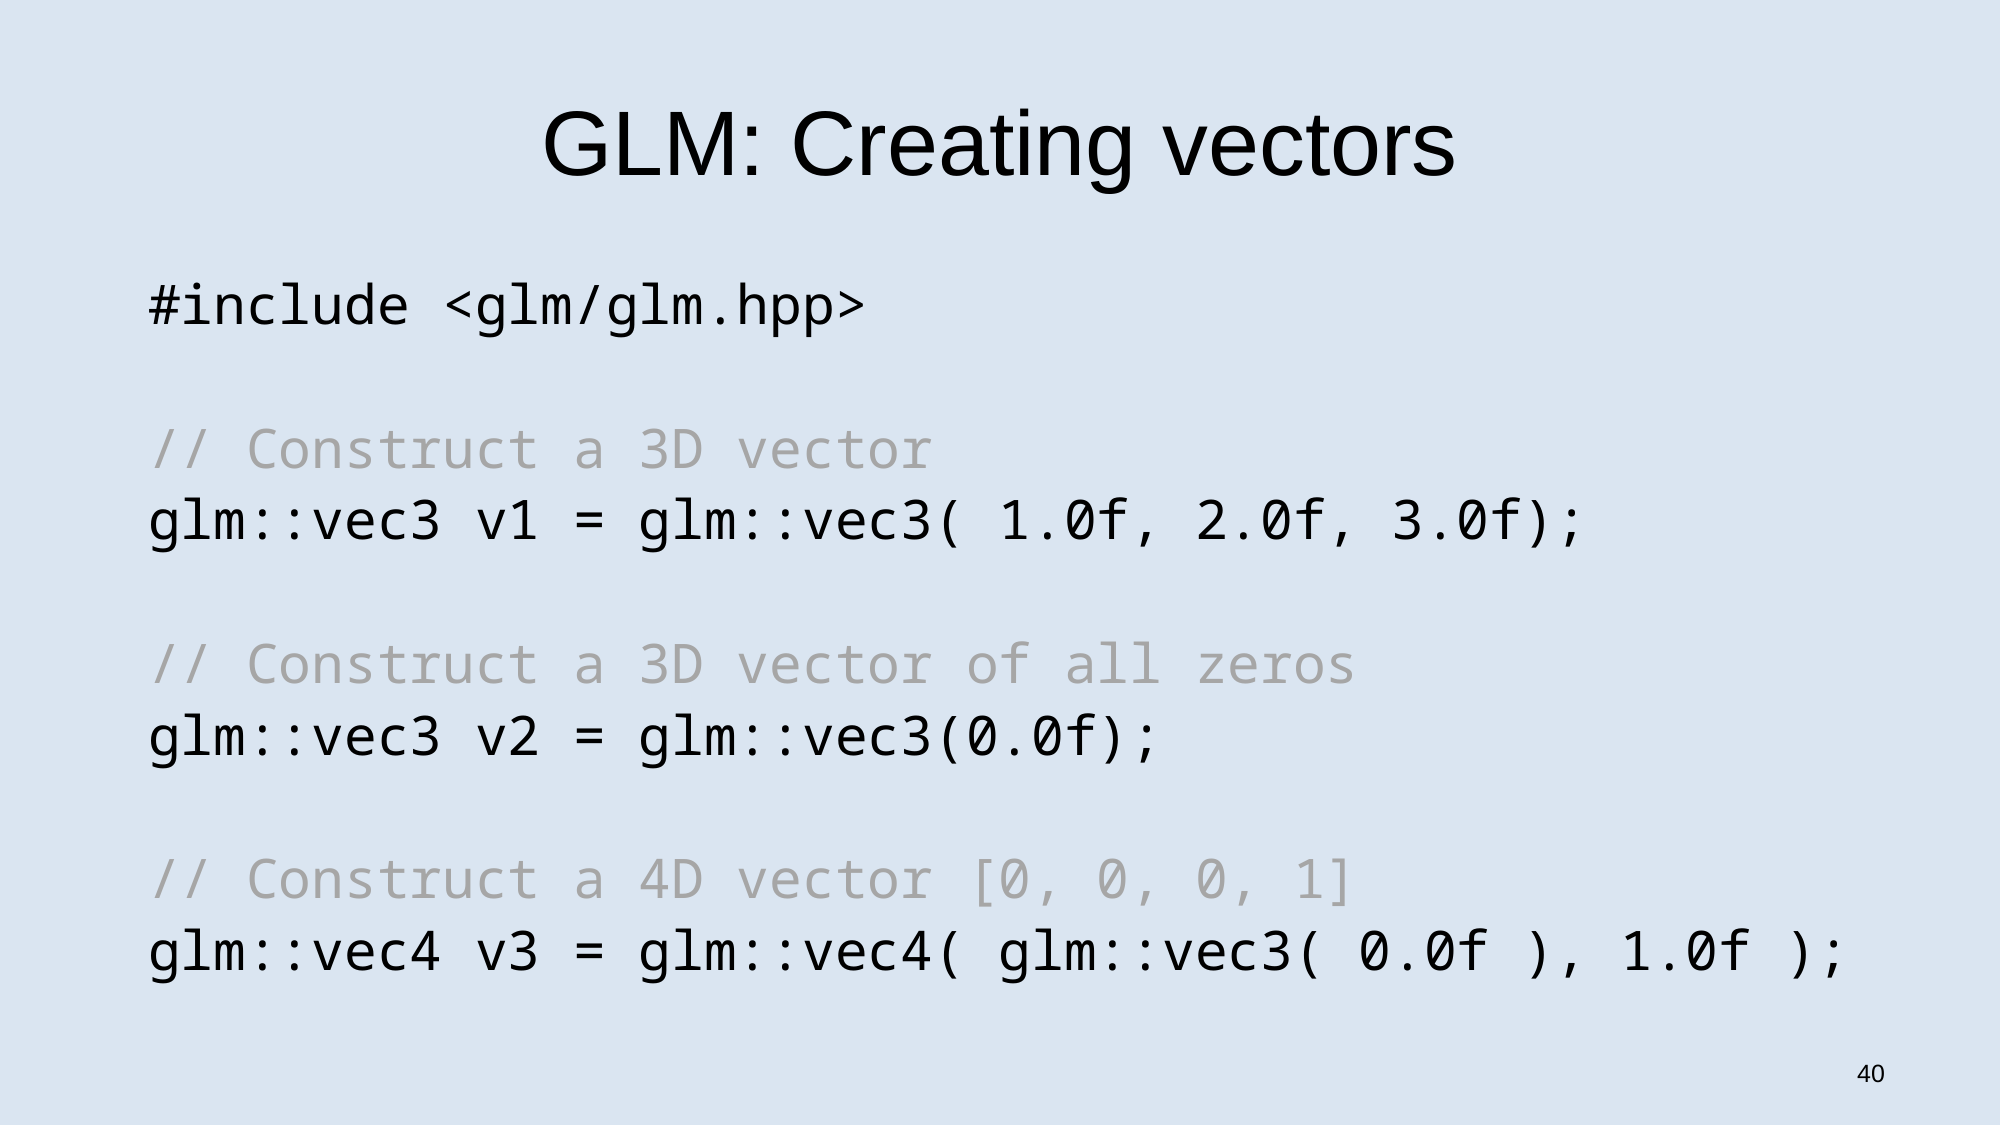

# GLM: Creating vectors
#include <glm/glm.hpp>

// Construct a 3D vector
glm::vec3 v1 = glm::vec3( 1.0f, 2.0f, 3.0f);

// Construct a 3D vector of all zeros
glm::vec3 v2 = glm::vec3(0.0f);

// Construct a 4D vector [0, 0, 0, 1]
glm::vec4 v3 = glm::vec4( glm::vec3( 0.0f ), 1.0f );

40